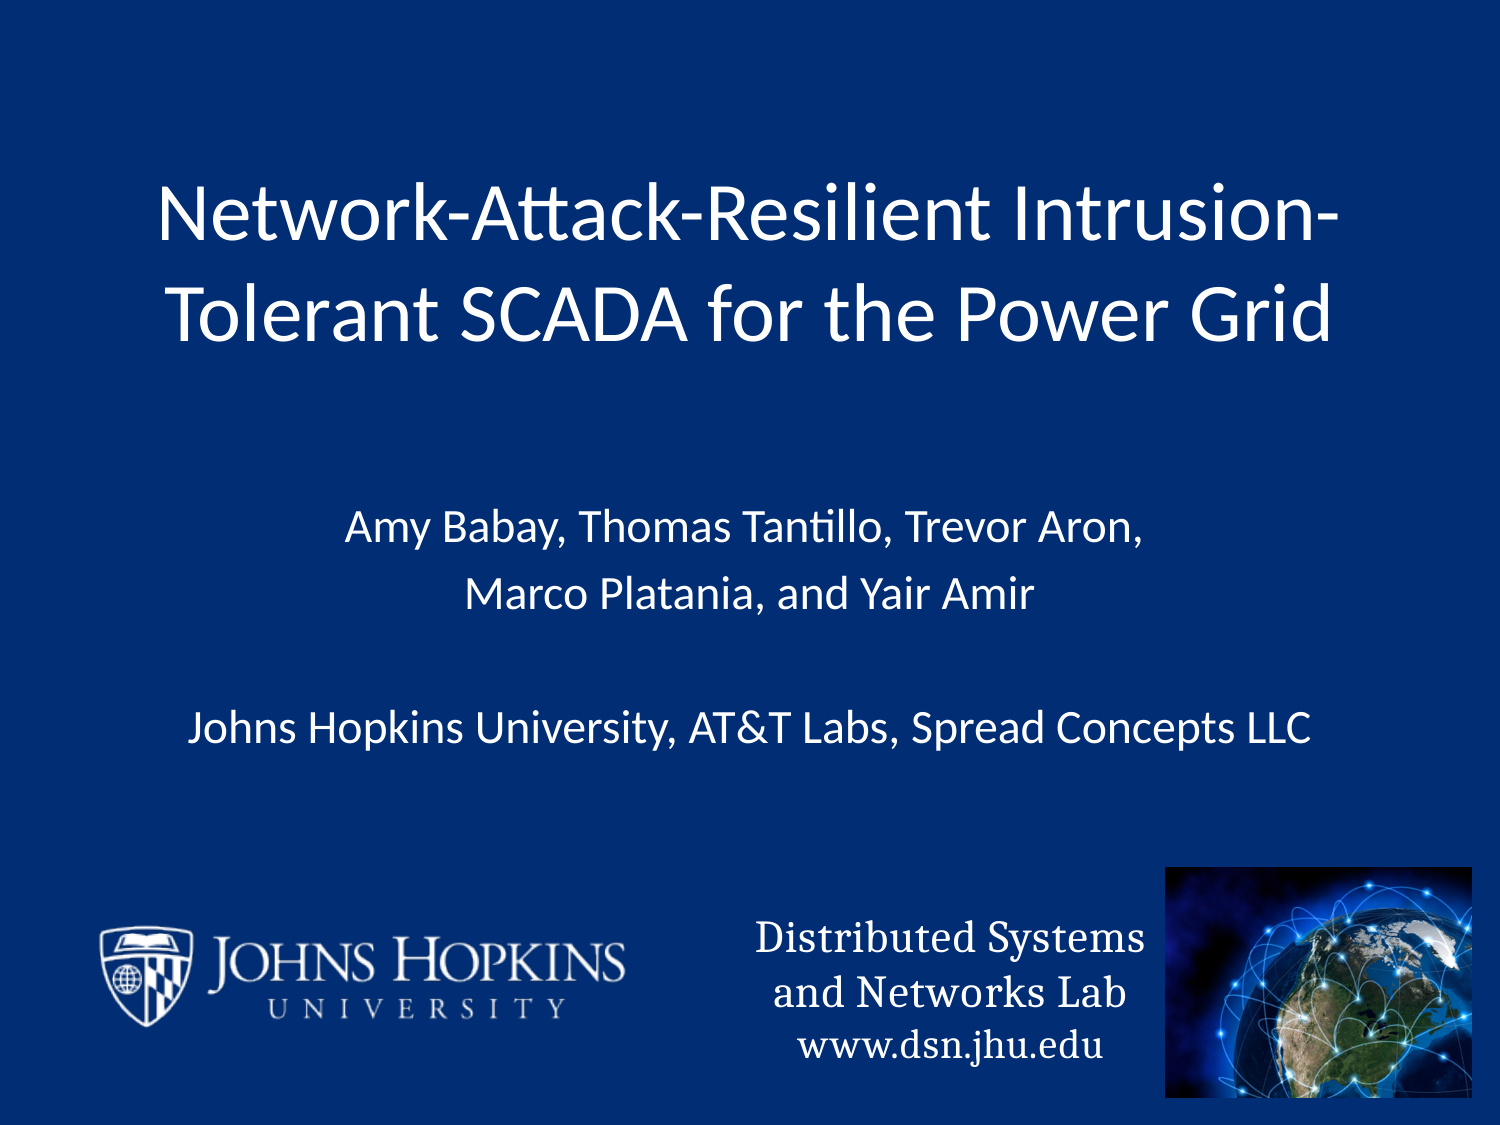

# Network-Attack-Resilient Intrusion-Tolerant SCADA for the Power Grid
Amy Babay, Thomas Tantillo, Trevor Aron,
Marco Platania, and Yair Amir

Johns Hopkins University, AT&T Labs, Spread Concepts LLC